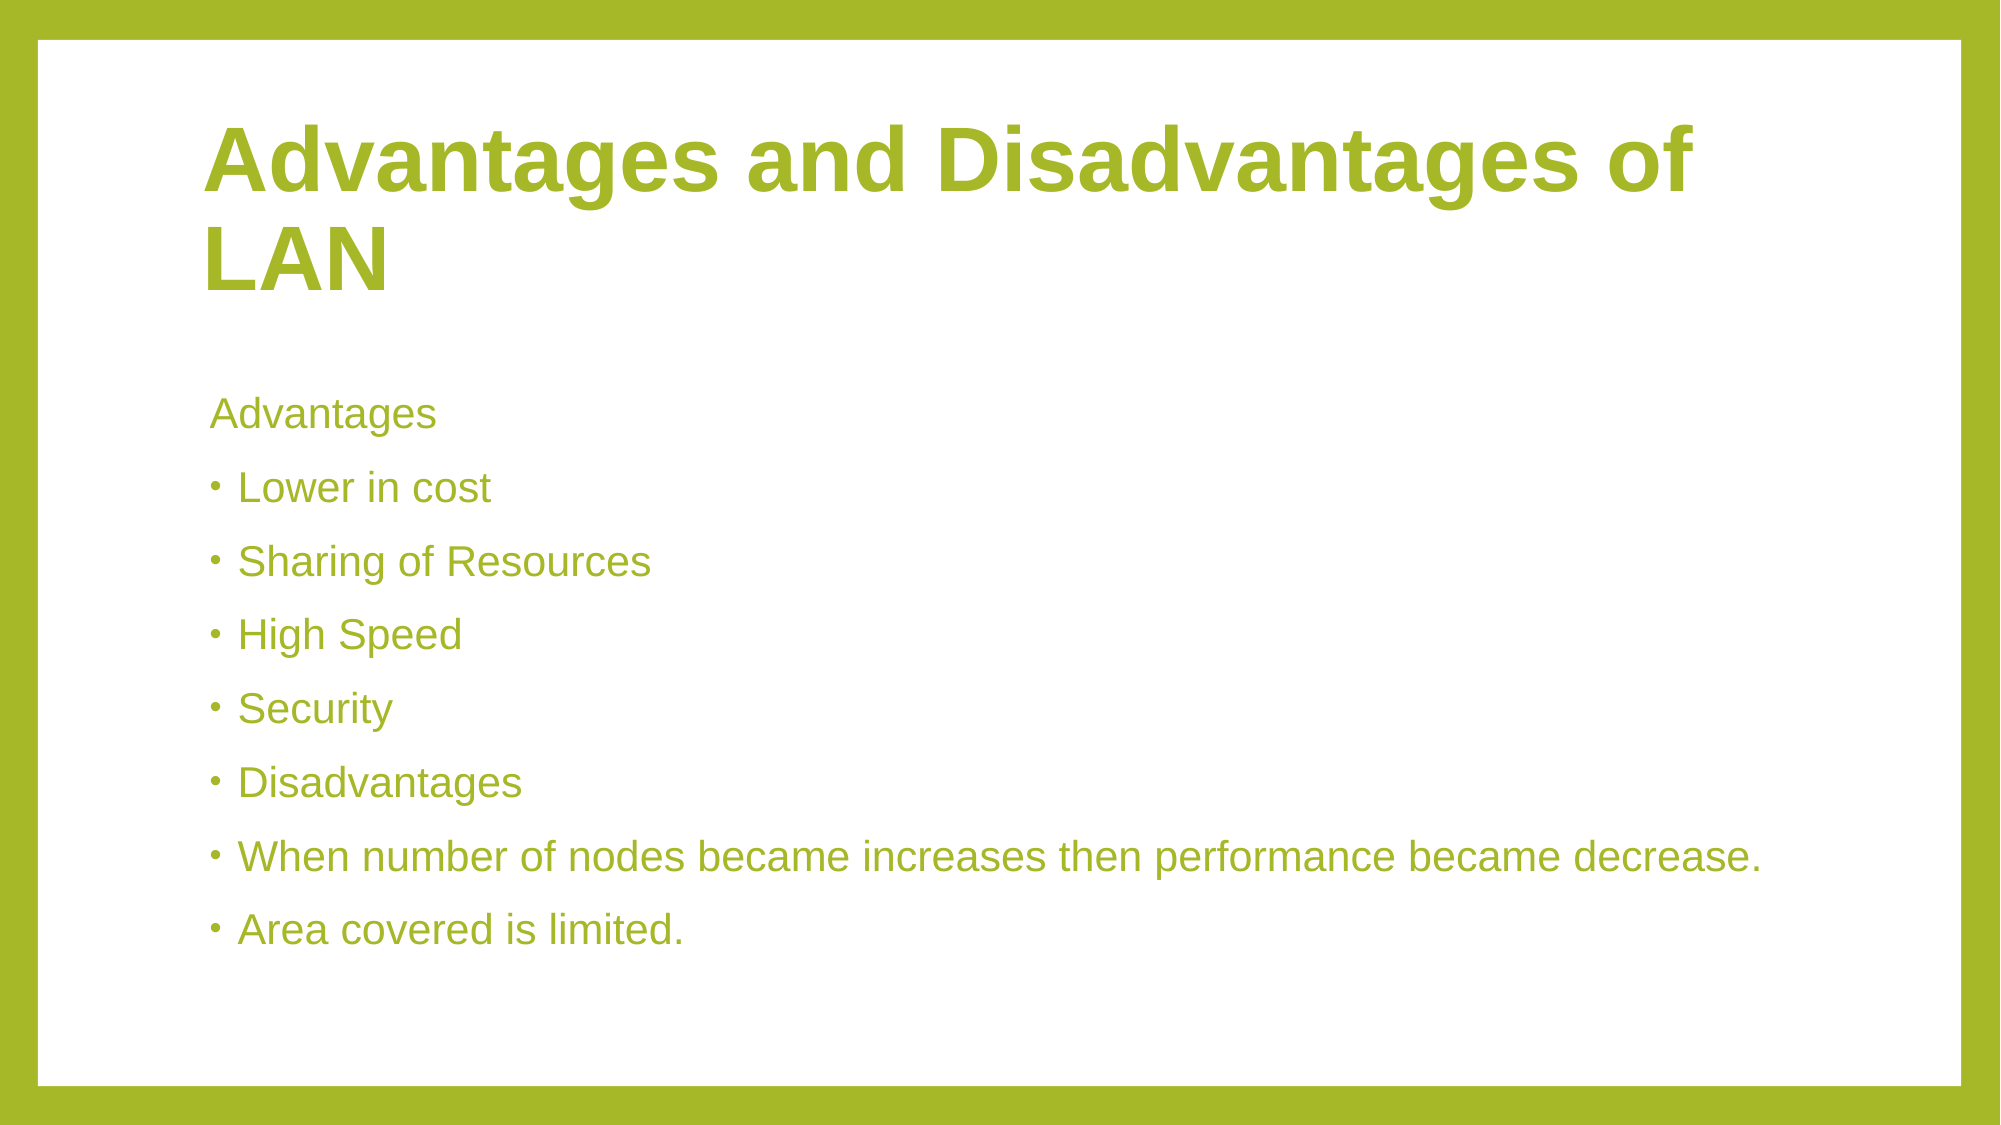

# Advantages and Disadvantages of LAN
Advantages
Lower in cost
Sharing of Resources
High Speed
Security
Disadvantages
When number of nodes became increases then performance became decrease.
Area covered is limited.